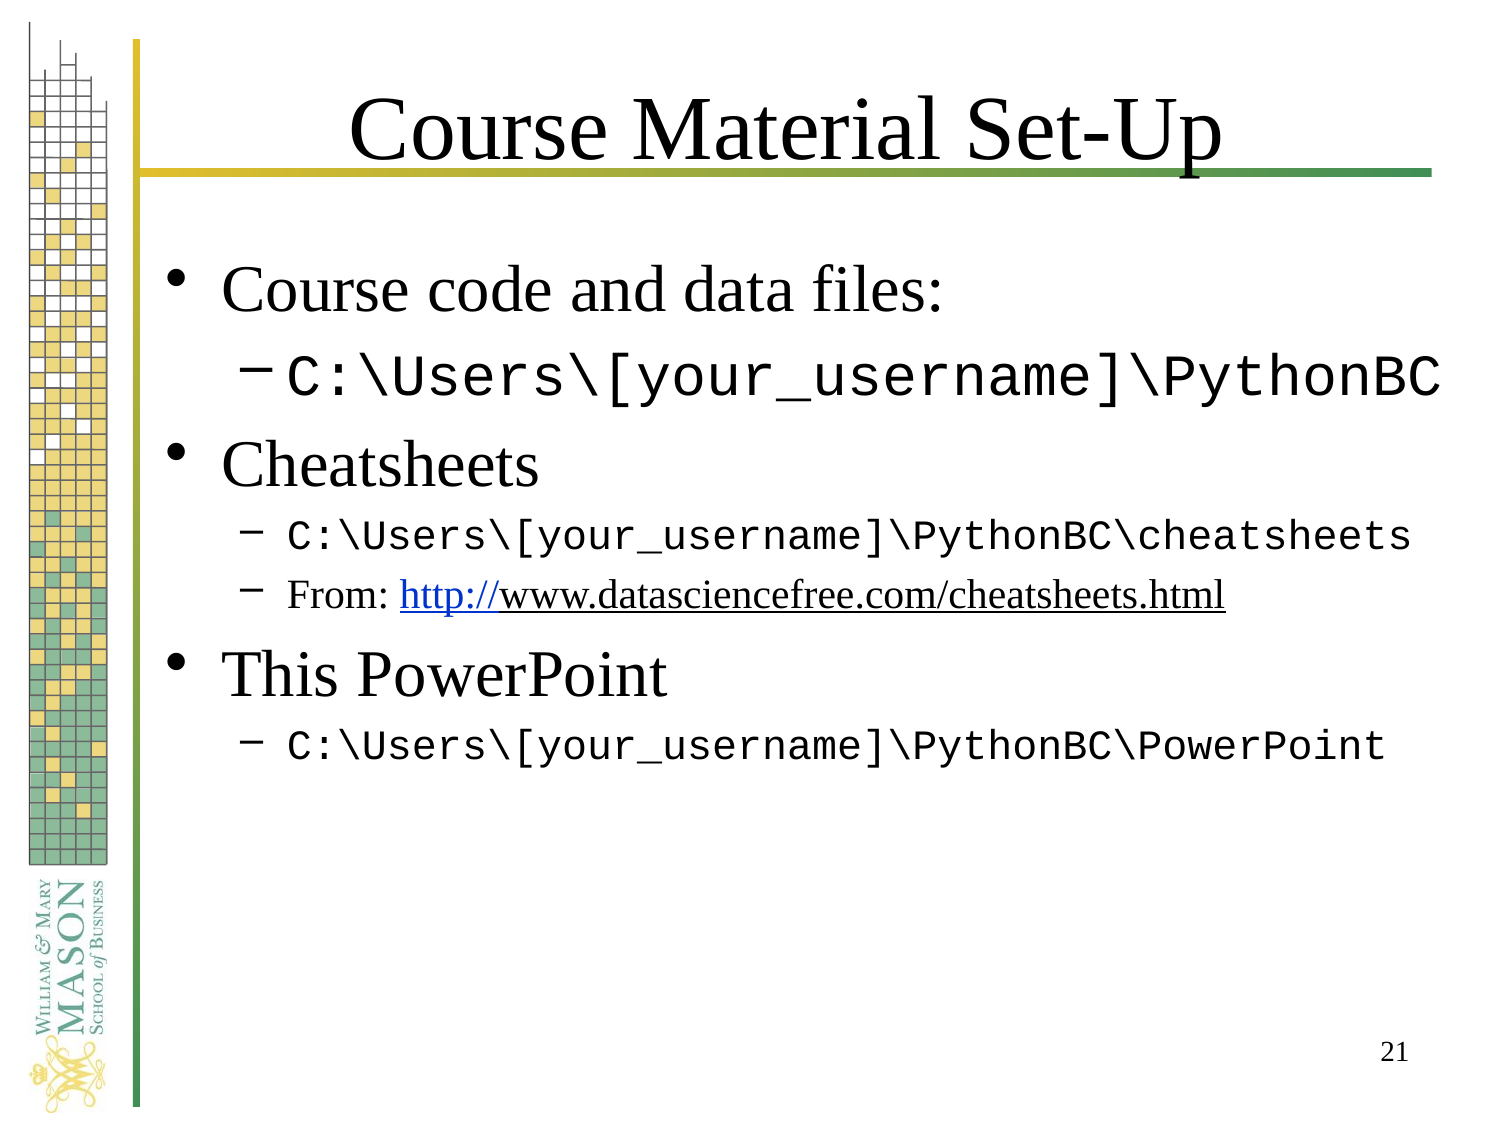

# Course Material Set-Up
Course code and data files:
C:\Users\[your_username]\PythonBC
Cheatsheets
C:\Users\[your_username]\PythonBC\cheatsheets
From: http://www.datasciencefree.com/cheatsheets.html
This PowerPoint
C:\Users\[your_username]\PythonBC\PowerPoint

21